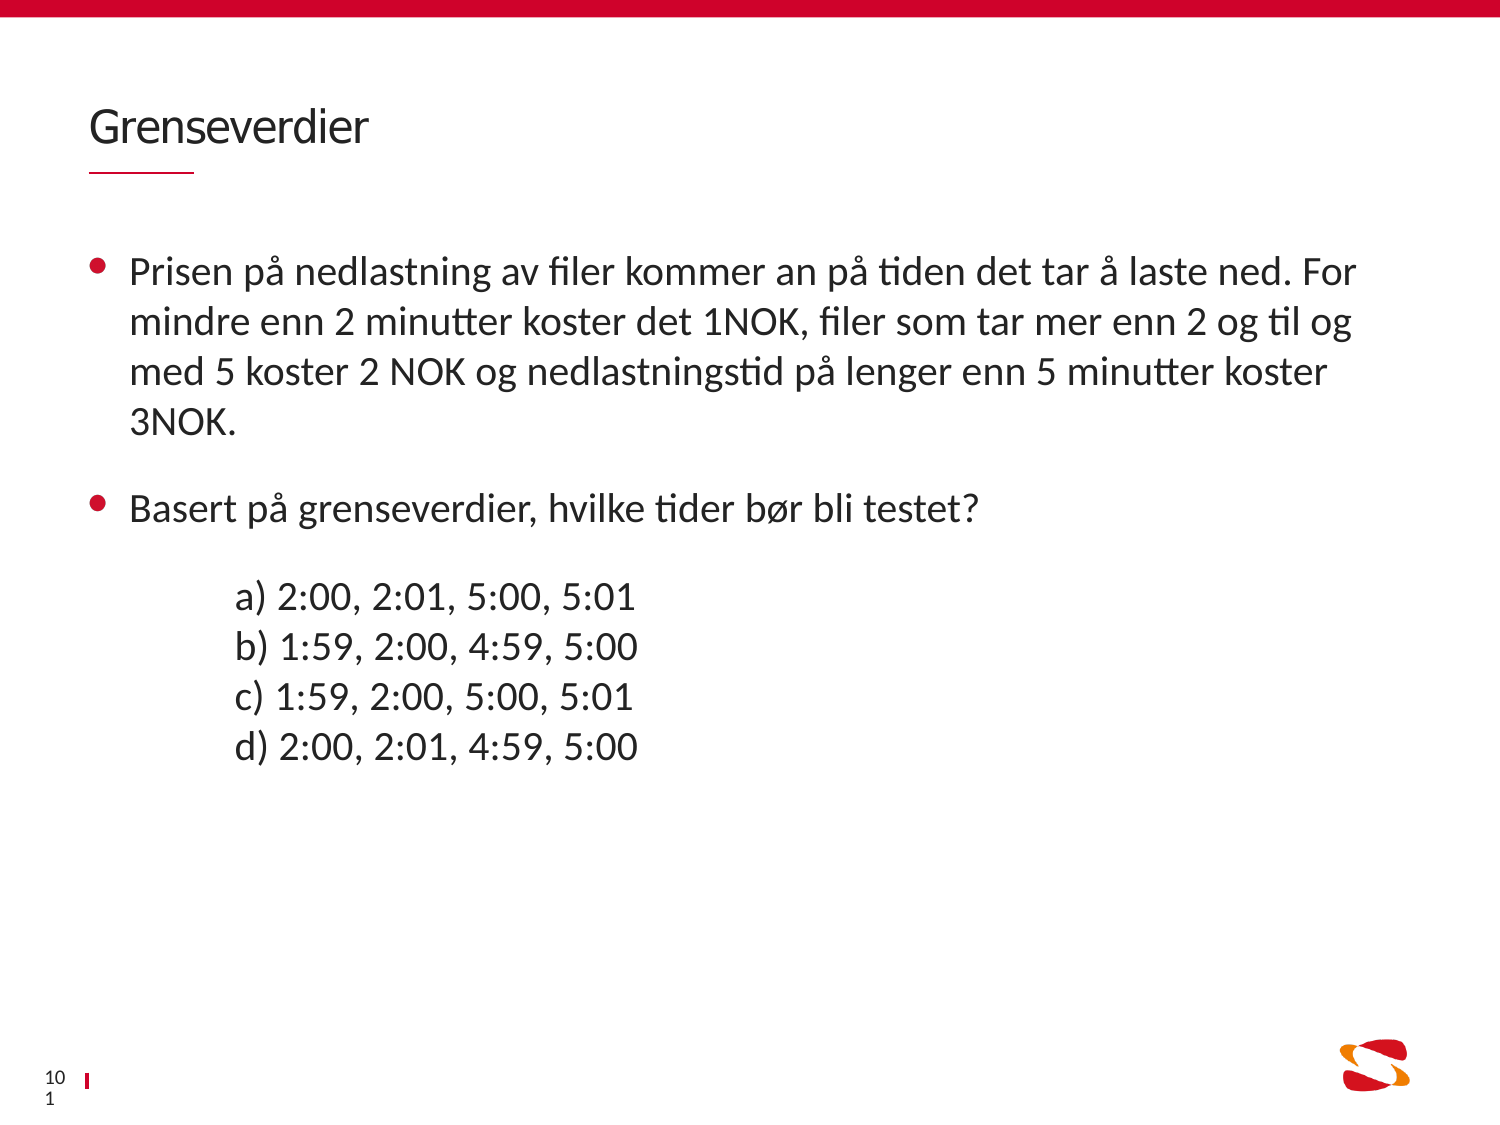

# Grenseverdier
Prisen på nedlastning av filer kommer an på tiden det tar å laste ned. For mindre enn 2 minutter koster det 1NOK, filer som tar mer enn 2 og til og med 5 koster 2 NOK og nedlastningstid på lenger enn 5 minutter koster 3NOK.
Basert på grenseverdier, hvilke tider bør bli testet?
	a) 2:00, 2:01, 5:00, 5:01
	b) 1:59, 2:00, 4:59, 5:00
	c) 1:59, 2:00, 5:00, 5:01
	d) 2:00, 2:01, 4:59, 5:00

101